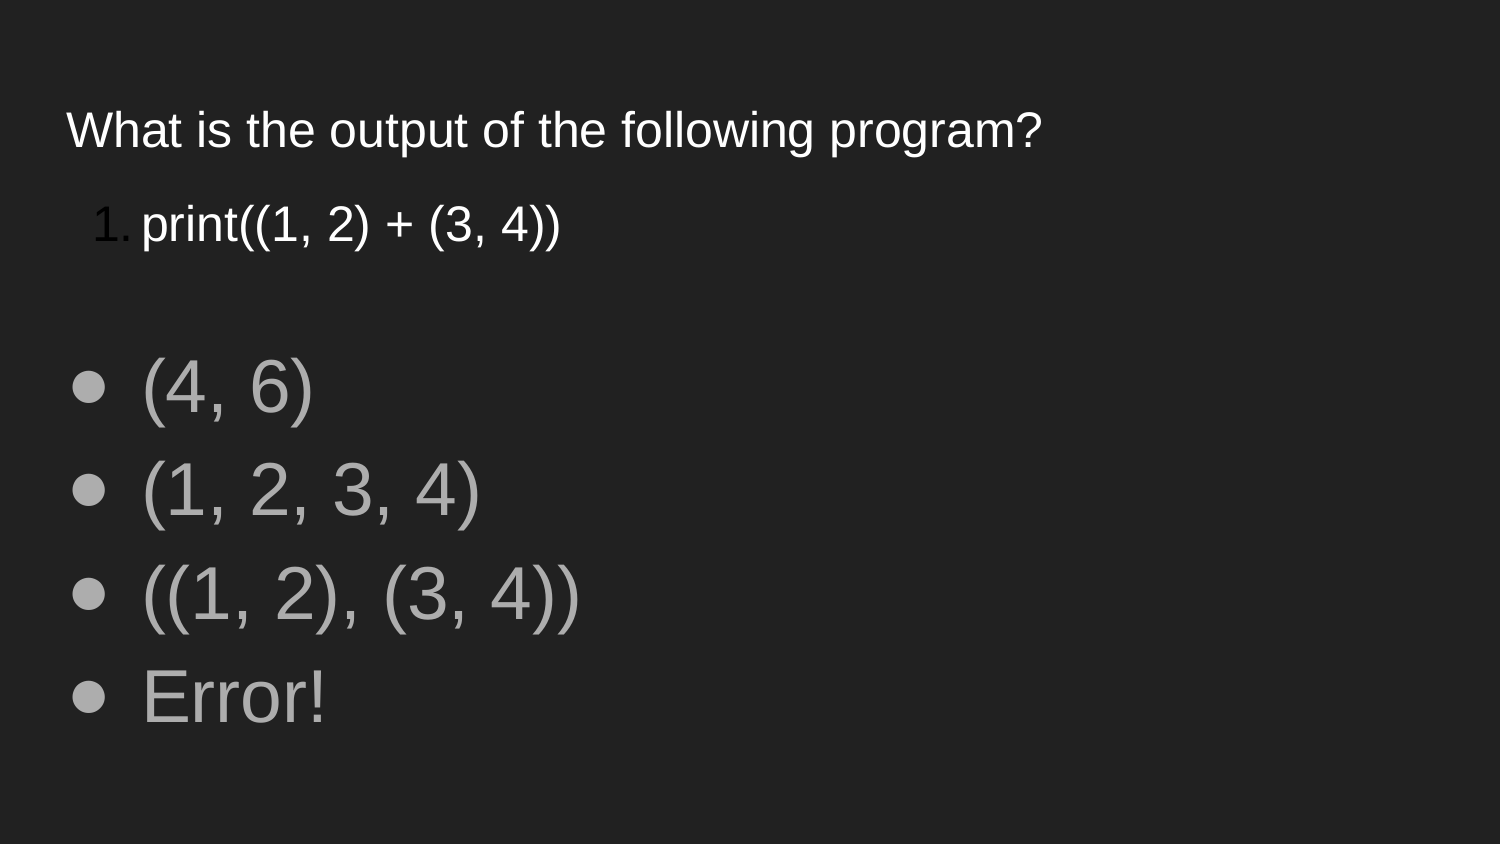

# What is the output of the following program?
print((1, 2) + (3, 4))

(4, 6)
(1, 2, 3, 4)
((1, 2), (3, 4))
Error!